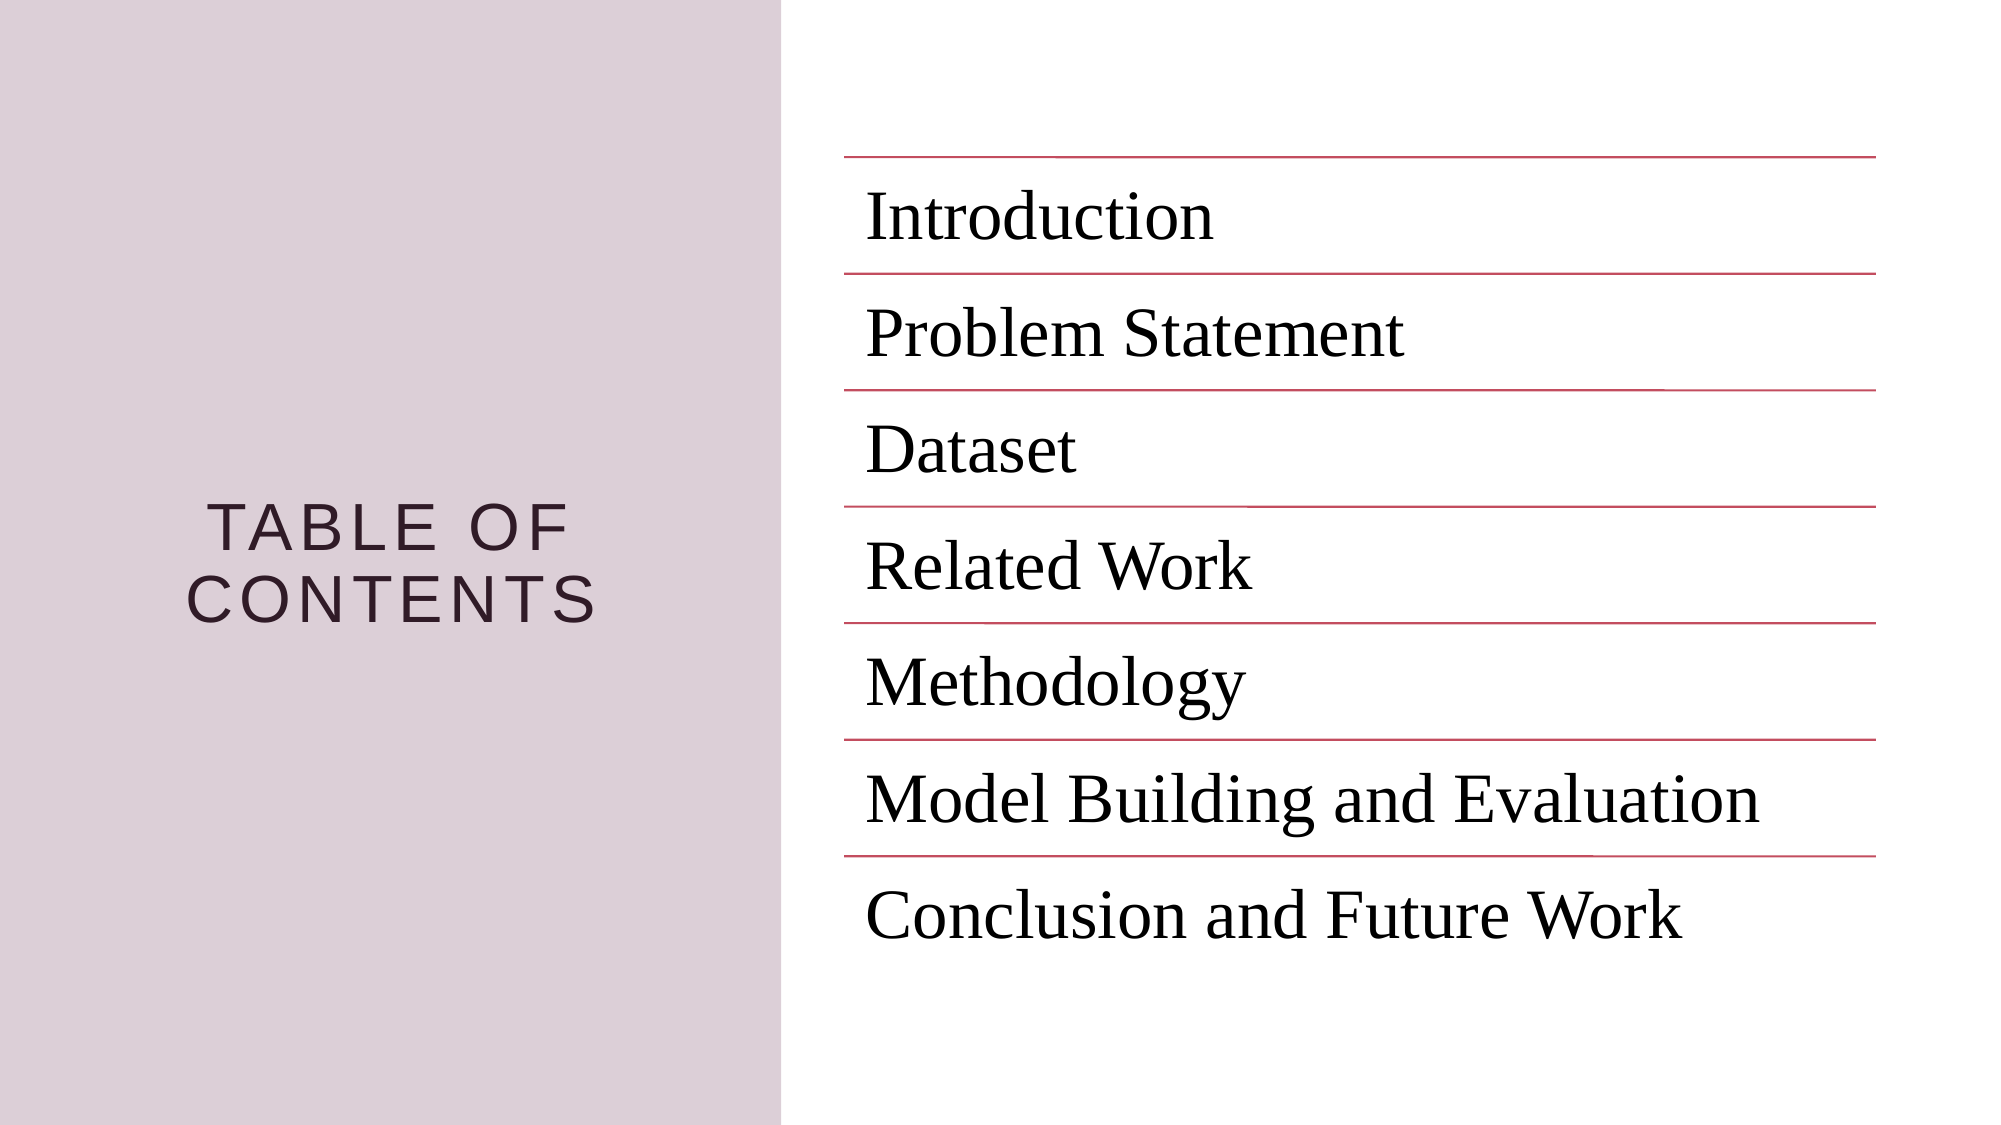

# Table of Contents
Introduction
Problem Statement
Dataset
Related Work
Methodology
Model Building and Evaluation
Conclusion and Future Work